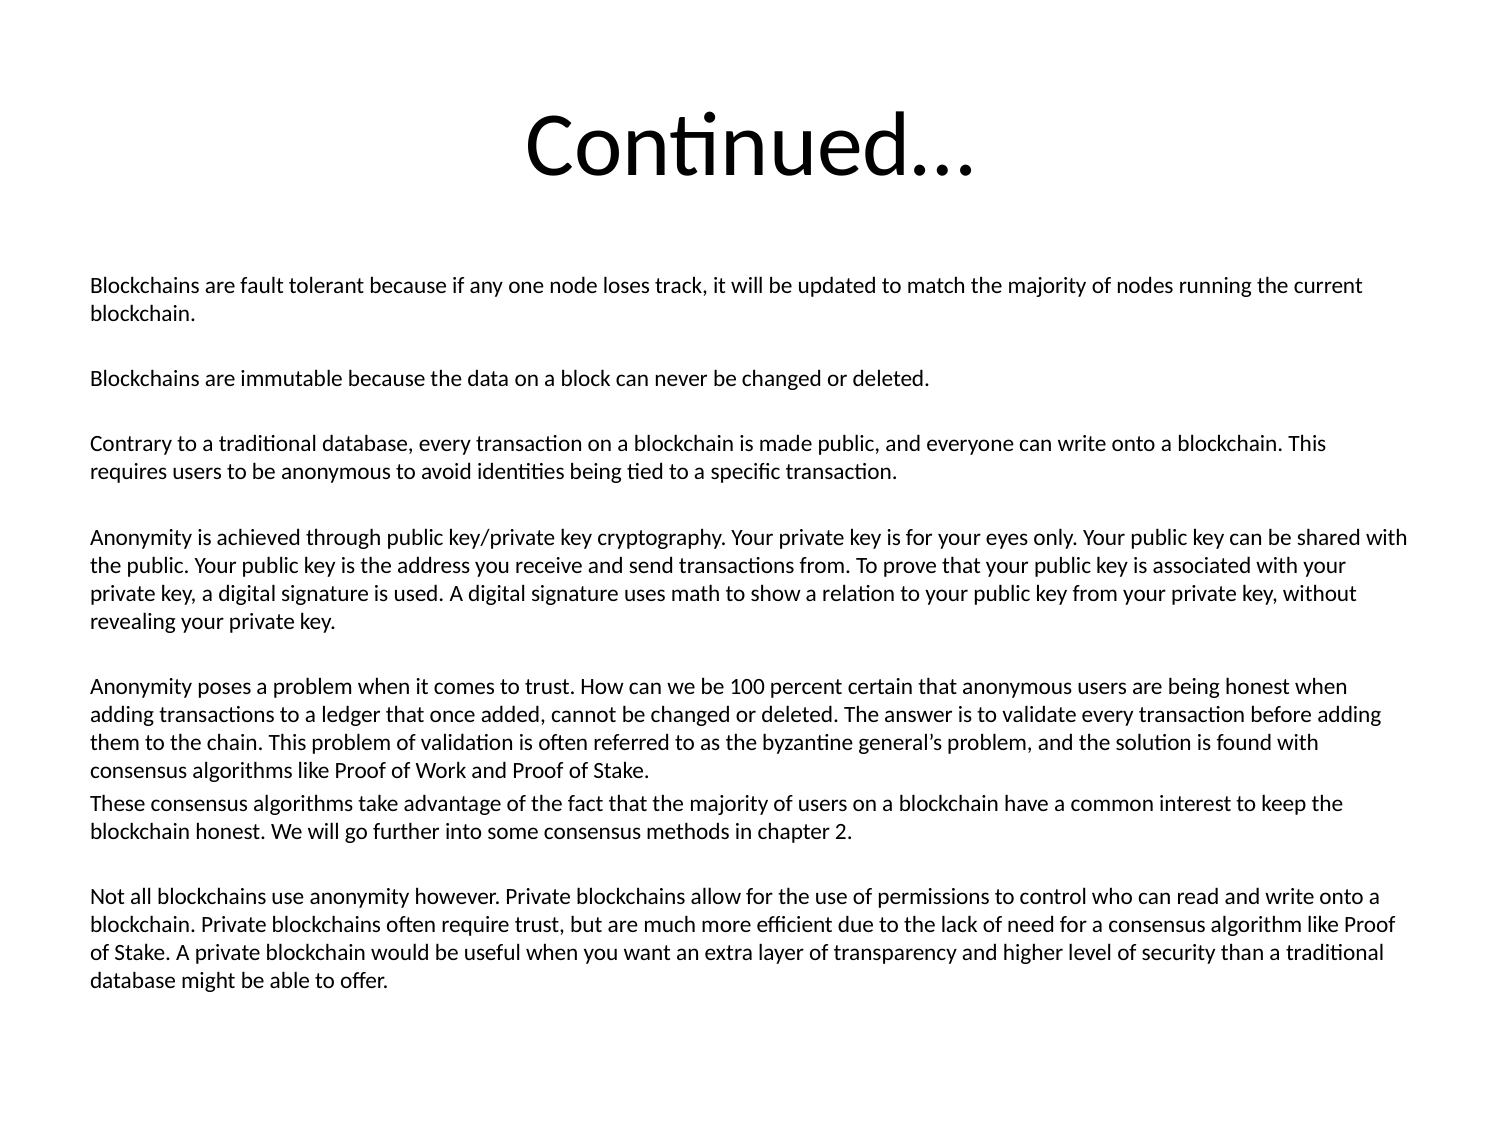

# Continued…
Blockchains are fault tolerant because if any one node loses track, it will be updated to match the majority of nodes running the current blockchain.

Blockchains are immutable because the data on a block can never be changed or deleted.

Contrary to a traditional database, every transaction on a blockchain is made public, and everyone can write onto a blockchain. This requires users to be anonymous to avoid identities being tied to a specific transaction.

Anonymity is achieved through public key/private key cryptography. Your private key is for your eyes only. Your public key can be shared with the public. Your public key is the address you receive and send transactions from. To prove that your public key is associated with your private key, a digital signature is used. A digital signature uses math to show a relation to your public key from your private key, without revealing your private key.

Anonymity poses a problem when it comes to trust. How can we be 100 percent certain that anonymous users are being honest when adding transactions to a ledger that once added, cannot be changed or deleted. The answer is to validate every transaction before adding them to the chain. This problem of validation is often referred to as the byzantine general’s problem, and the solution is found with consensus algorithms like Proof of Work and Proof of Stake.
These consensus algorithms take advantage of the fact that the majority of users on a blockchain have a common interest to keep the blockchain honest. We will go further into some consensus methods in chapter 2.

Not all blockchains use anonymity however. Private blockchains allow for the use of permissions to control who can read and write onto a blockchain. Private blockchains often require trust, but are much more efficient due to the lack of need for a consensus algorithm like Proof of Stake. A private blockchain would be useful when you want an extra layer of transparency and higher level of security than a traditional database might be able to offer.